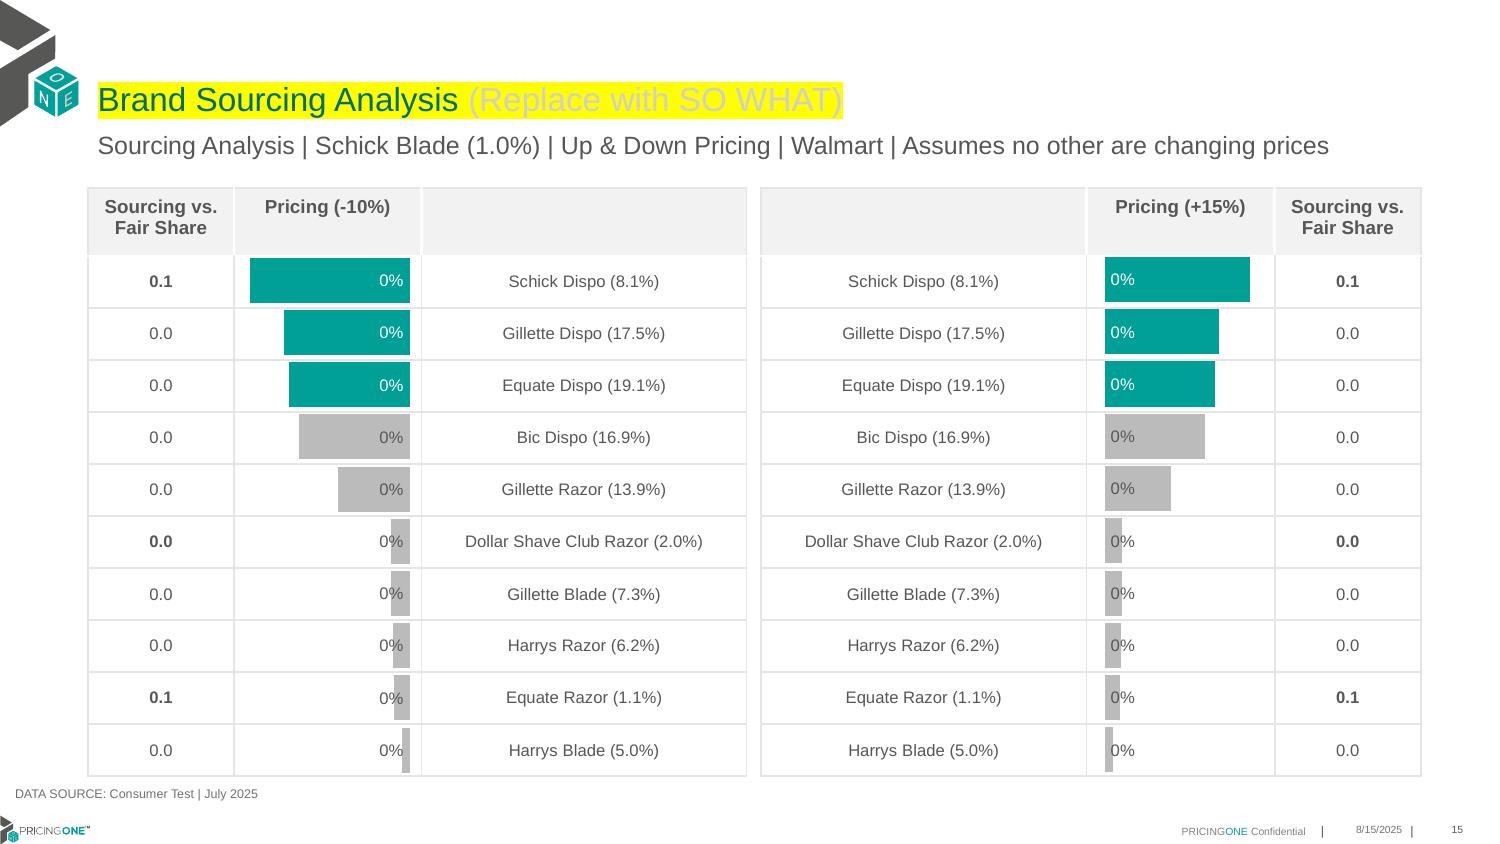

# Brand Sourcing Analysis (Replace with SO WHAT)
Sourcing Analysis | Schick Blade (1.0%) | Up & Down Pricing | Walmart | Assumes no other are changing prices
| Sourcing vs. Fair Share | Pricing (-10%) |  |
| --- | --- | --- |
| 0.1 |  | Schick Dispo (8.1%) |
| 0.0 |  | Gillette Dispo (17.5%) |
| 0.0 |  | Equate Dispo (19.1%) |
| 0.0 |  | Bic Dispo (16.9%) |
| 0.0 |  | Gillette Razor (13.9%) |
| 0.0 |  | Dollar Shave Club Razor (2.0%) |
| 0.0 |  | Gillette Blade (7.3%) |
| 0.0 |  | Harrys Razor (6.2%) |
| 0.1 |  | Equate Razor (1.1%) |
| 0.0 |  | Harrys Blade (5.0%) |
|  | Pricing (+15%) | Sourcing vs. Fair Share |
| --- | --- | --- |
| Schick Dispo (8.1%) |  | 0.1 |
| Gillette Dispo (17.5%) |  | 0.0 |
| Equate Dispo (19.1%) |  | 0.0 |
| Bic Dispo (16.9%) |  | 0.0 |
| Gillette Razor (13.9%) |  | 0.0 |
| Dollar Shave Club Razor (2.0%) |  | 0.0 |
| Gillette Blade (7.3%) |  | 0.0 |
| Harrys Razor (6.2%) |  | 0.0 |
| Equate Razor (1.1%) |  | 0.1 |
| Harrys Blade (5.0%) |  | 0.0 |

### Chart

| Category | Schick Blade (1.0%) |
|---|---|
| Schick Dispo (8.1%) | 0.0034130816551052935 |
| Gillette Dispo (17.5%) | 0.002677506334676777 |
| Equate Dispo (19.1%) | 0.002587957367413343 |
| Bic Dispo (16.9%) | 0.0023565532536791397 |
| Gillette Razor (13.9%) | 0.0015451387550810252 |
| Dollar Shave Club Razor (2.0%) | 0.0004103785354418525 |
| Gillette Blade (7.3%) | 0.00039970272604185976 |
| Harrys Razor (6.2%) | 0.0003705520578491057 |
| Equate Razor (1.1%) | 0.0003487256901458478 |
| Harrys Blade (5.0%) | 0.00018375176876512663 |

### Chart

| Category | Schick Blade (1.0%) |
|---|---|
| Schick Dispo (8.1%) | 0.0032723693768271006 |
| Gillette Dispo (17.5%) | 0.0025669874400114394 |
| Equate Dispo (19.1%) | 0.0024816899550904317 |
| Bic Dispo (16.9%) | 0.002259559041273766 |
| Gillette Razor (13.9%) | 0.0014804092477767104 |
| Dollar Shave Club Razor (2.0%) | 0.00039323087361029196 |
| Gillette Blade (7.3%) | 0.0003829711634059407 |
| Harrys Razor (6.2%) | 0.00035504172554491663 |
| Equate Razor (1.1%) | 0.0003341300237028575 |
| Harrys Blade (5.0%) | 0.00017609429797659794 |
DATA SOURCE: Consumer Test | July 2025

8/15/2025
15